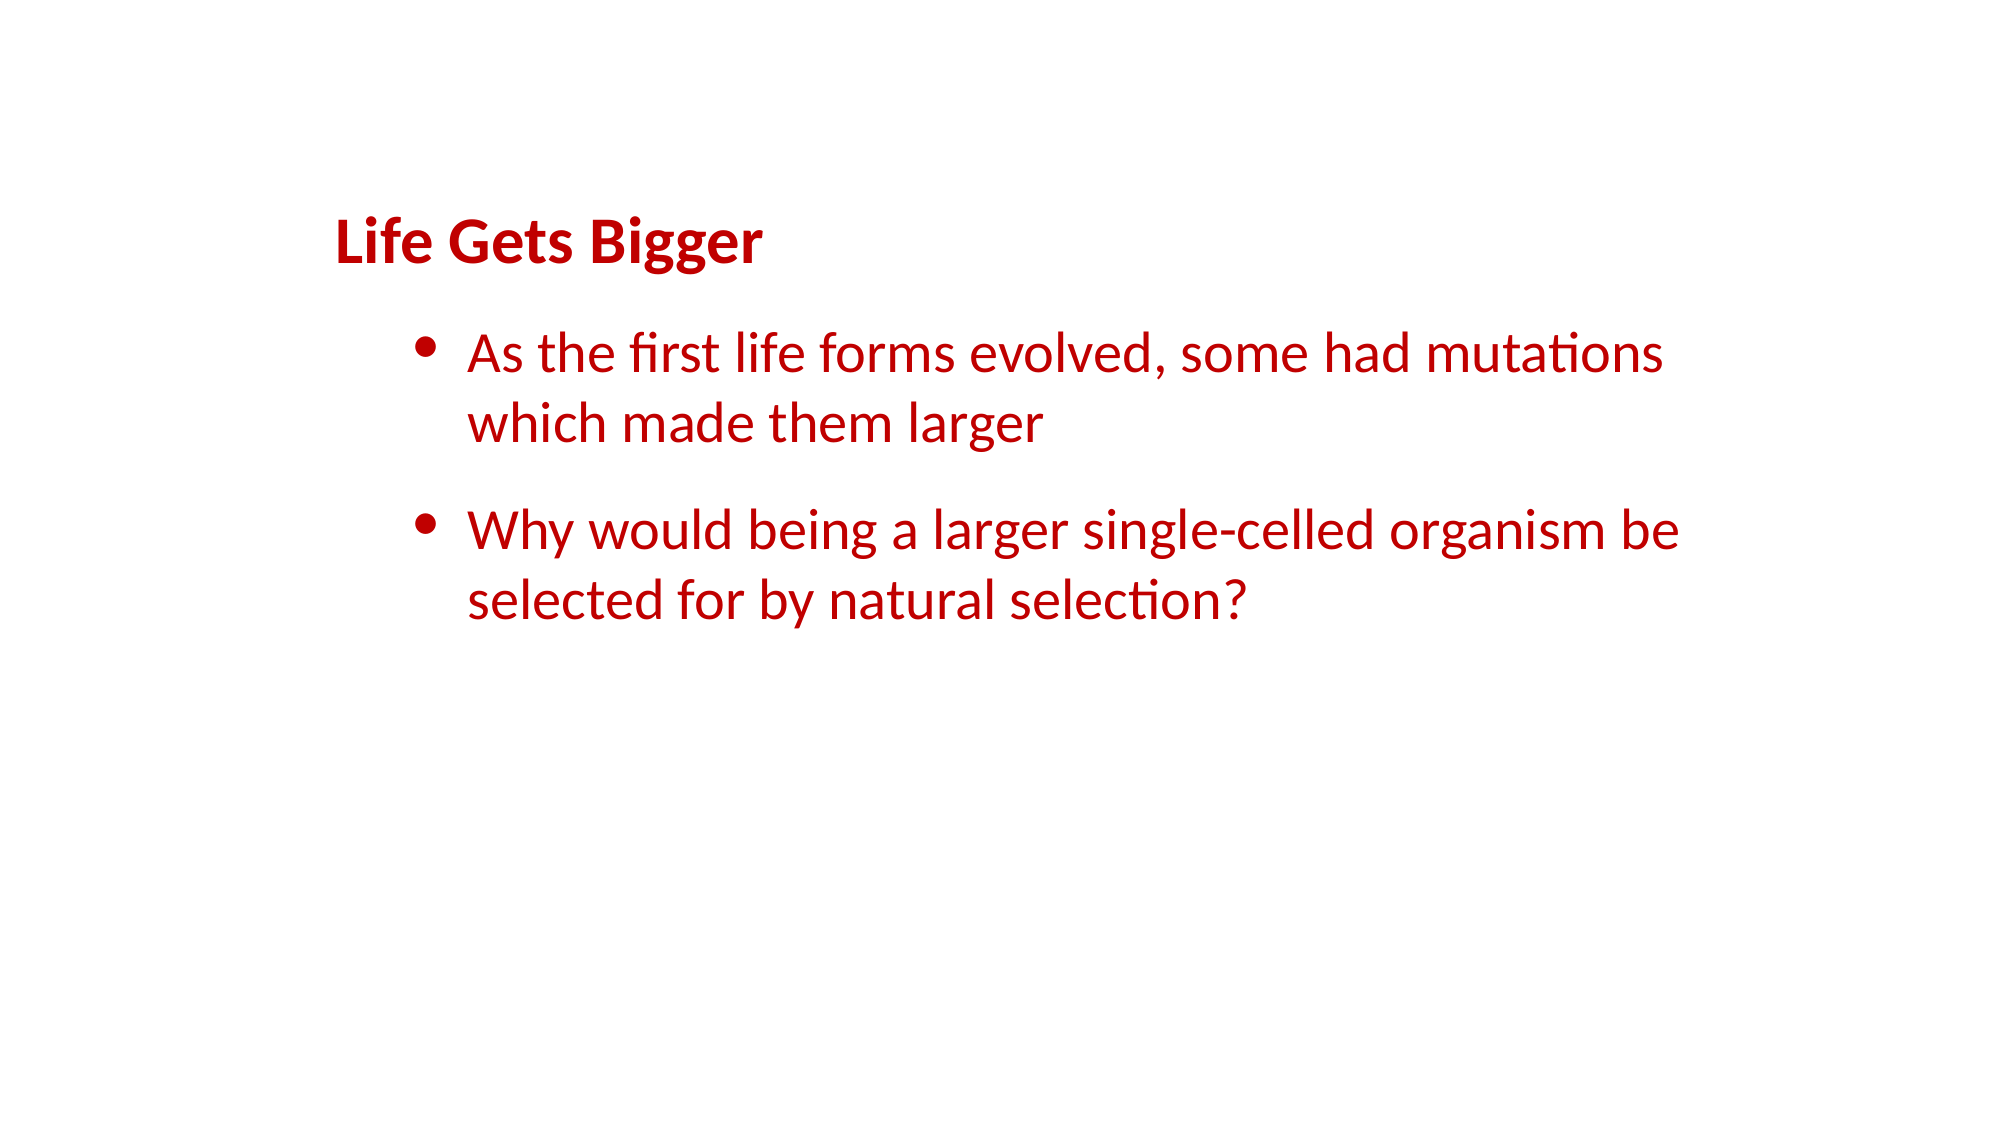

Life Gets Bigger
As the first life forms evolved, some had mutations which made them larger
Why would being a larger single-celled organism be selected for by natural selection?